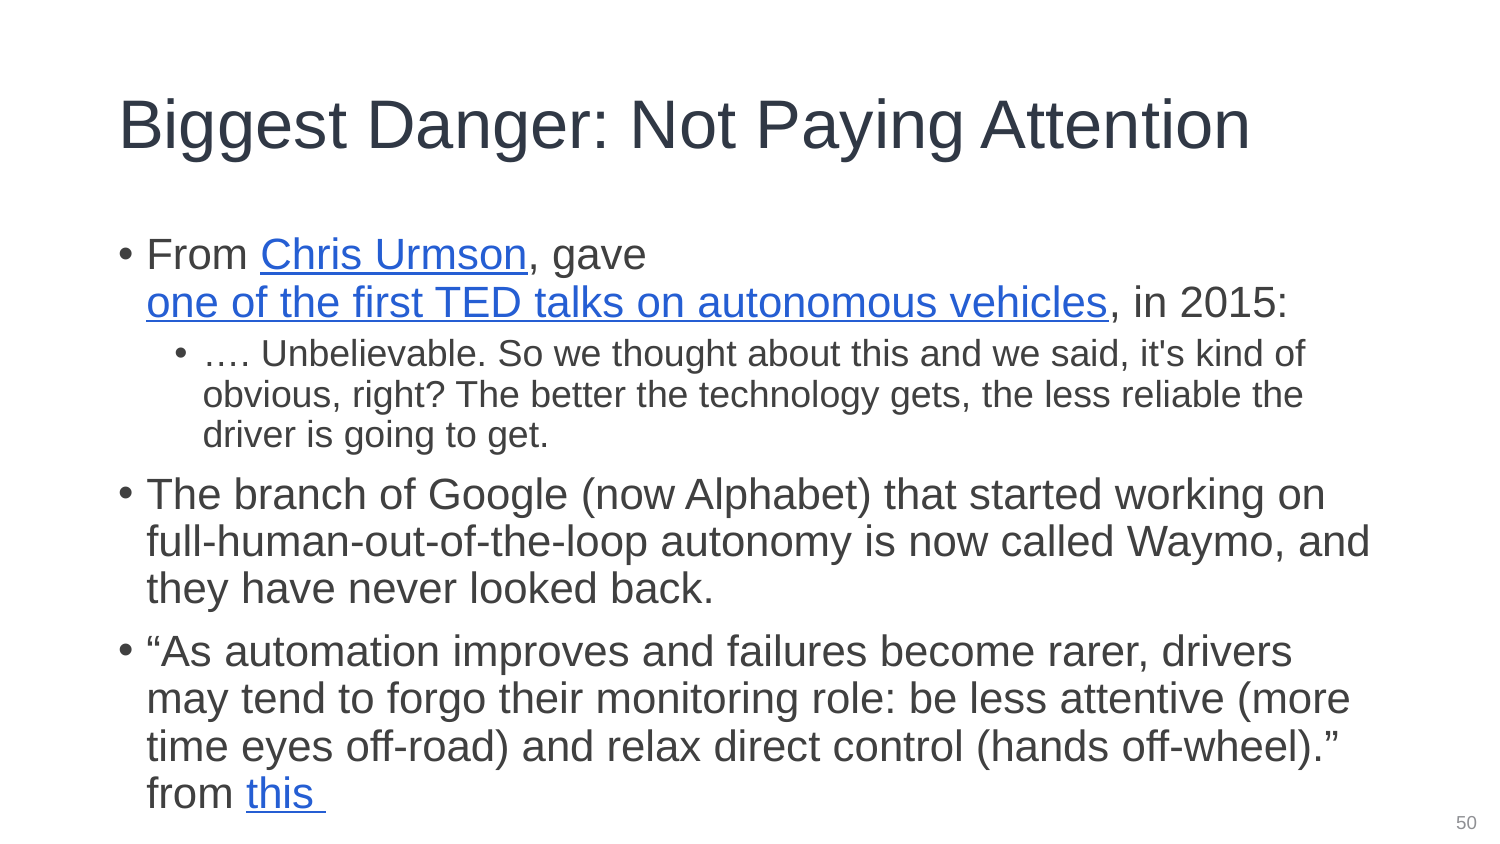

# Biggest Danger: Not Paying Attention
From Chris Urmson, gave one of the first TED talks on autonomous vehicles, in 2015:
…. Unbelievable. So we thought about this and we said, it's kind of obvious, right? The better the technology gets, the less reliable the driver is going to get.
The branch of Google (now Alphabet) that started working on full-human-out-of-the-loop autonomy is now called Waymo, and they have never looked back.
“As automation improves and failures become rarer, drivers may tend to forgo their monitoring role: be less attentive (more time eyes off-road) and relax direct control (hands off-wheel).” from this
50